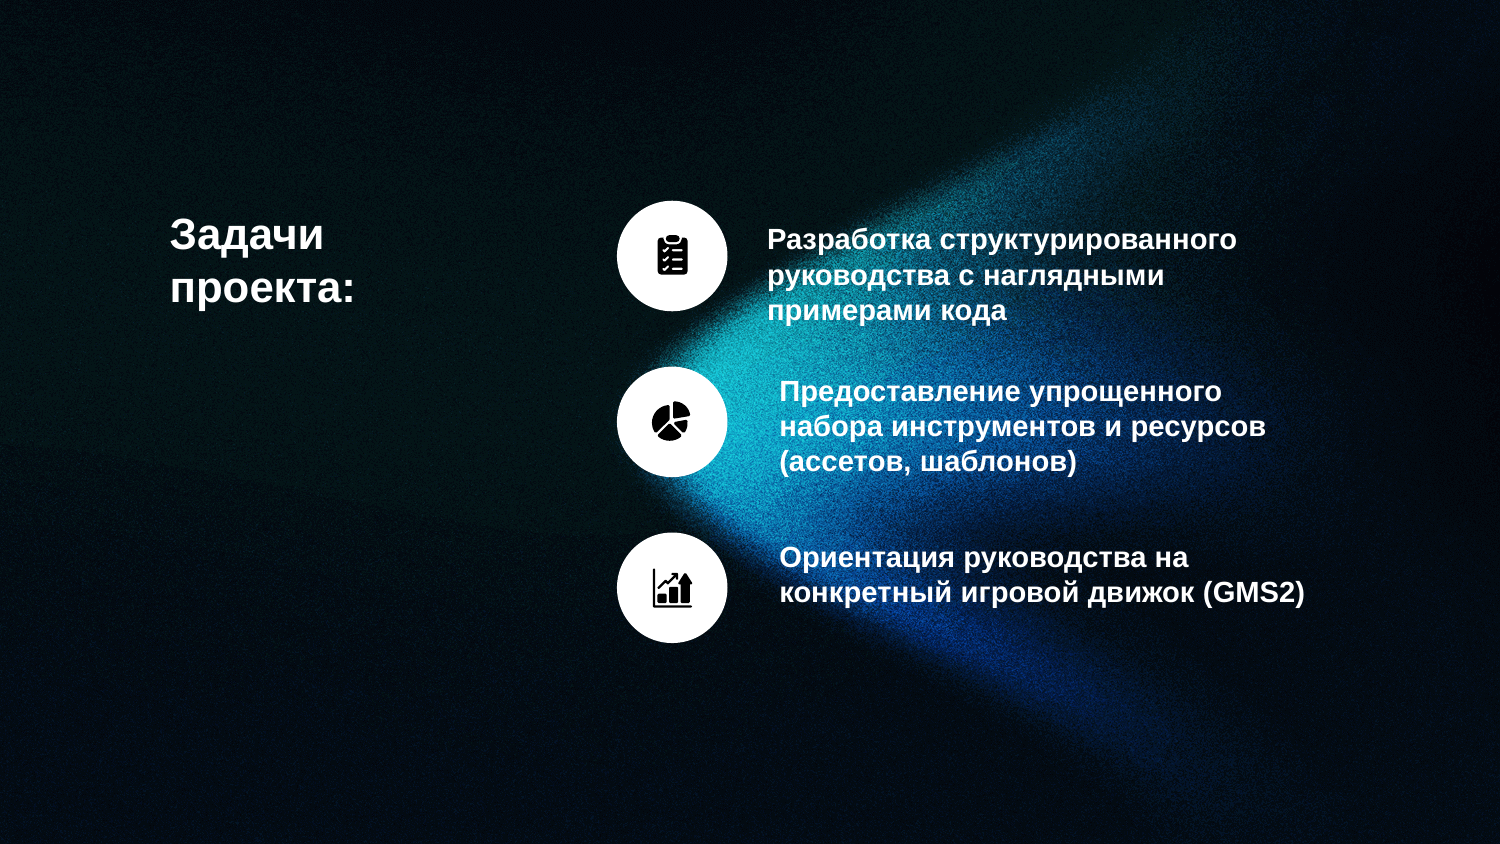

Задачи проекта:

Разработка структурированного руководства с наглядными примерами кода

Предоставление упрощенного набора инструментов и ресурсов (ассетов, шаблонов)

Ориентация руководства на конкретный игровой движок (GMS2)